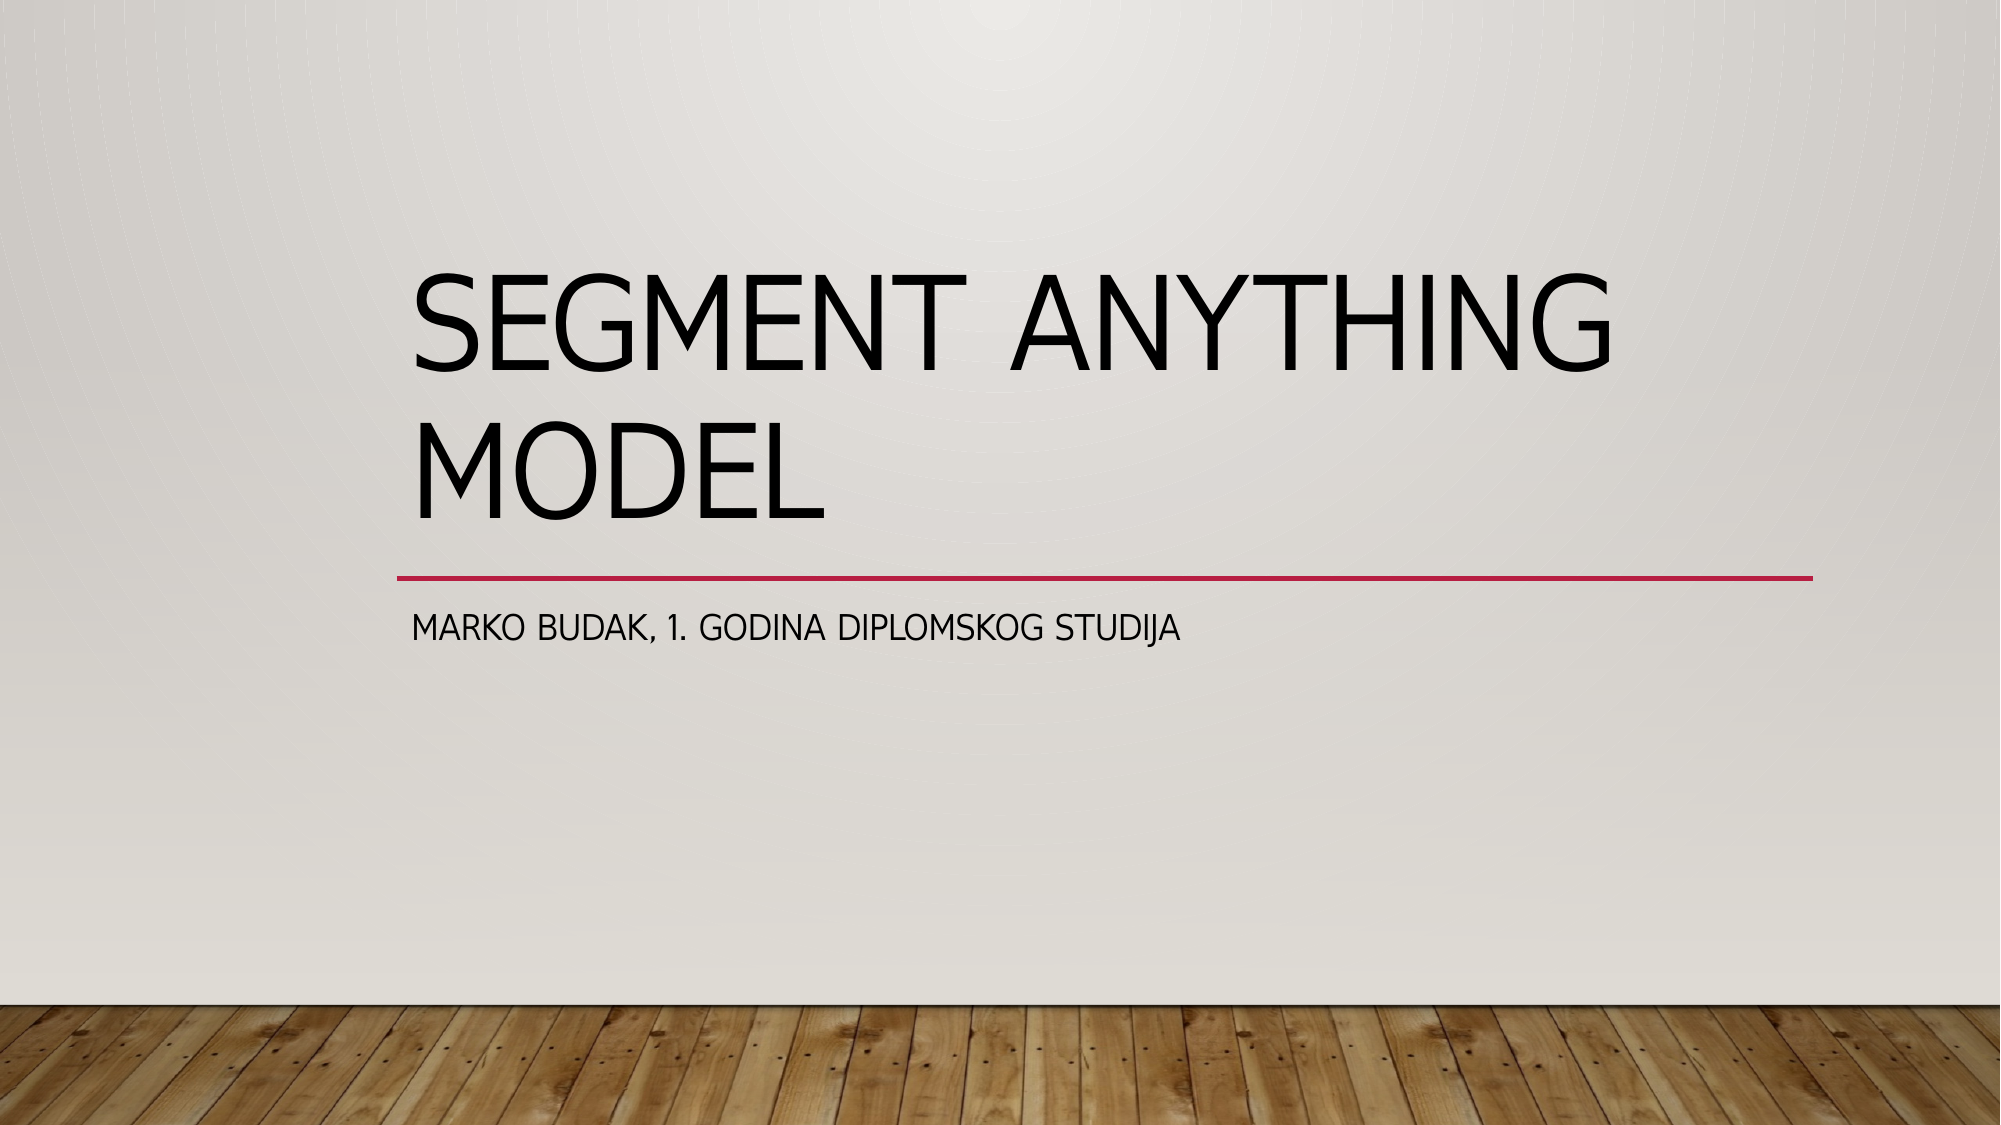

# Segment anything model
Marko budak, 1. godina diplomskog studija